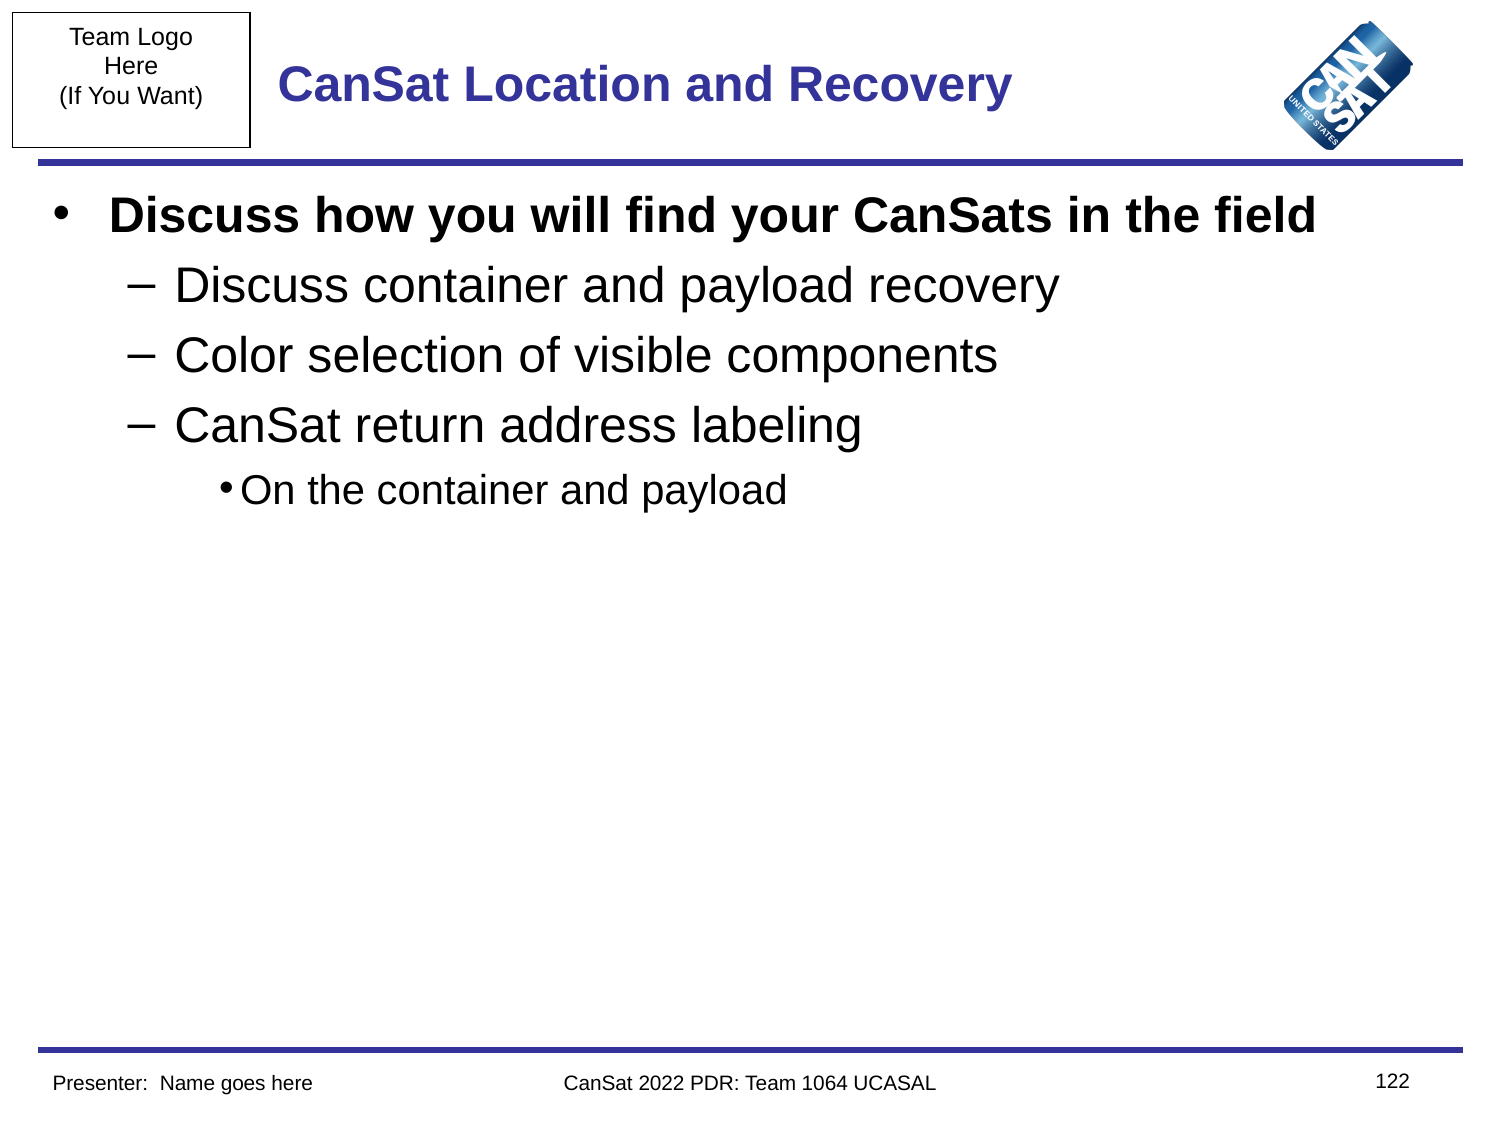

# CanSat Location and Recovery
Discuss how you will find your CanSats in the field
Discuss container and payload recovery
Color selection of visible components
CanSat return address labeling
On the container and payload

122
Presenter:  Name goes here
CanSat 2022 PDR: Team 1064 UCASAL